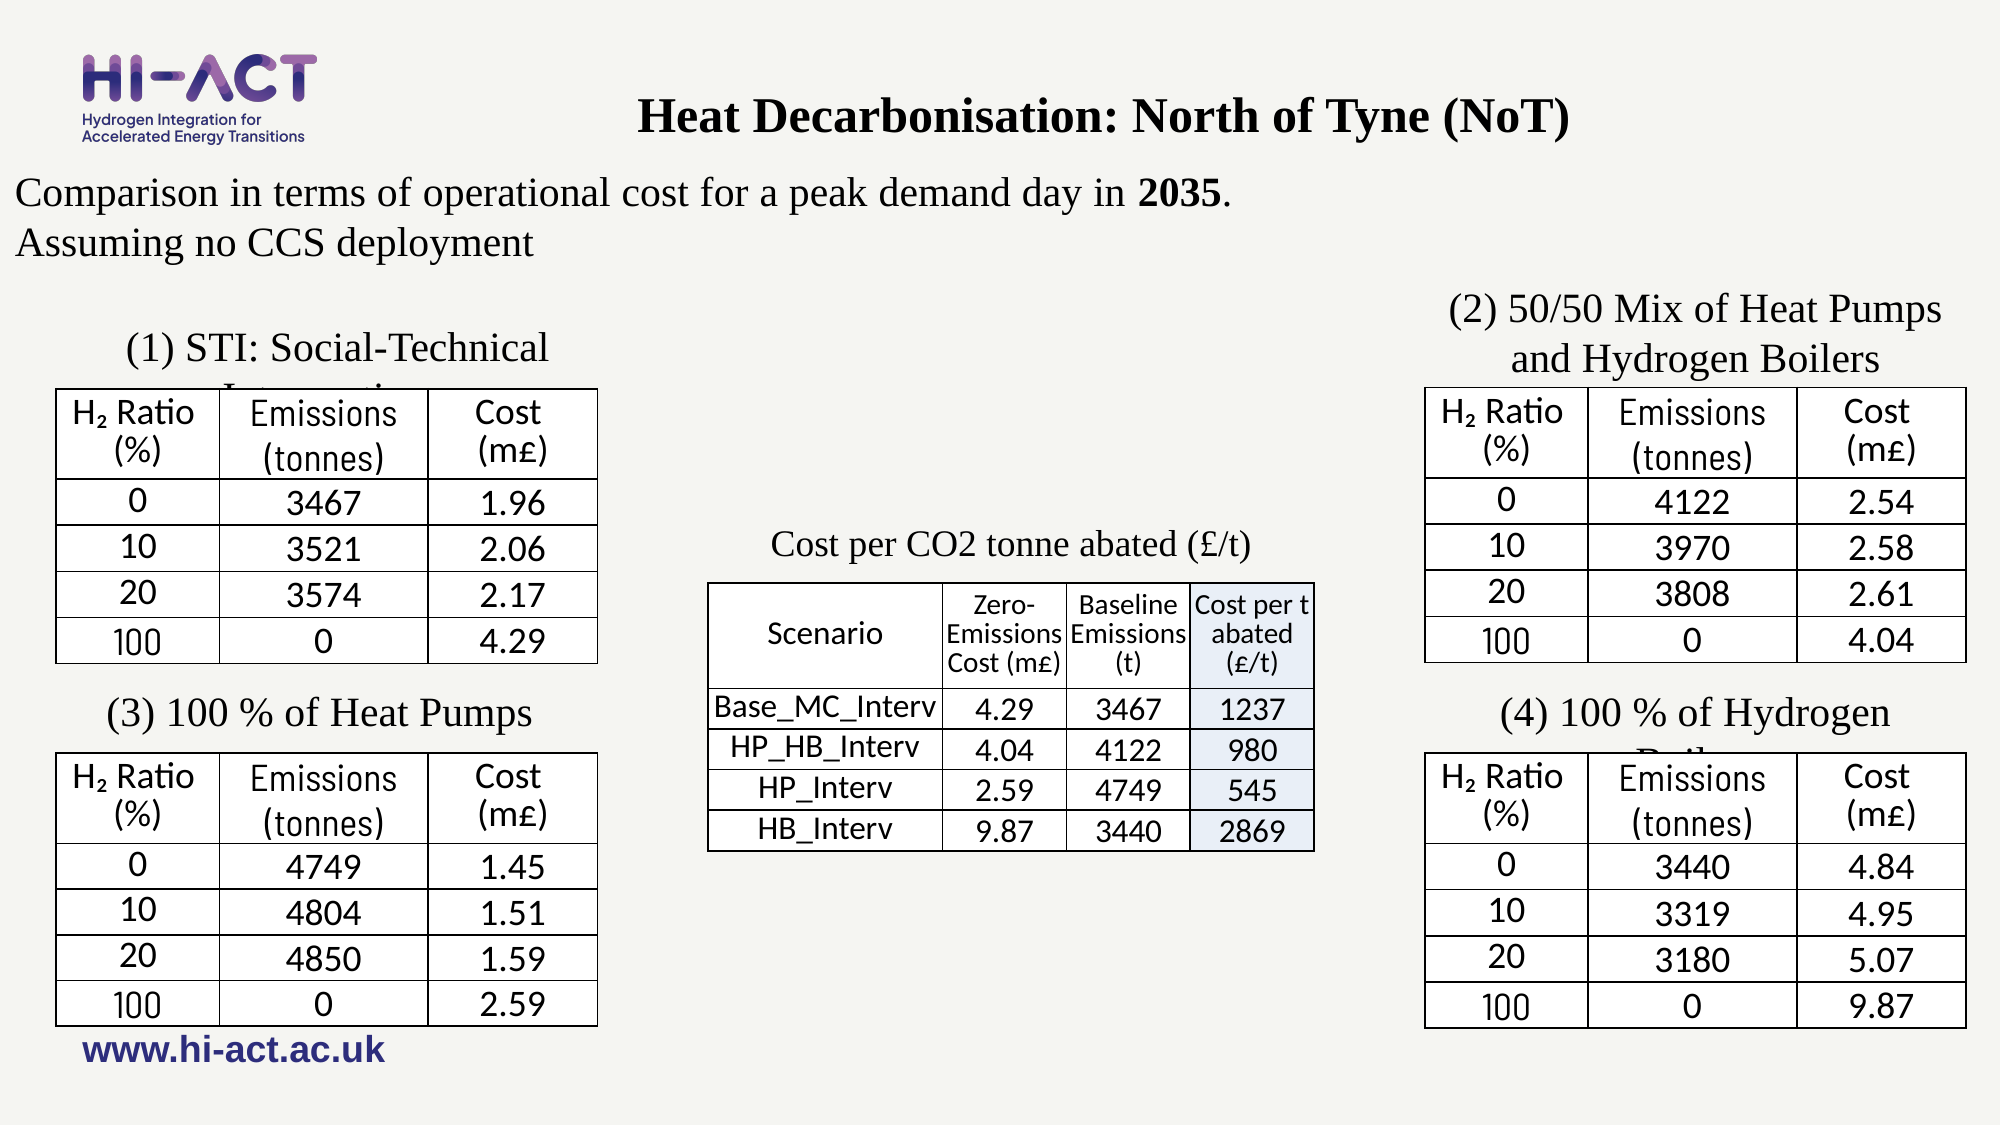

Heat Decarbonisation: North of Tyne (NoT)
Comparison in terms of operational cost for a peak demand day in 2035.
Assuming no CCS deployment
(2) 50/50 Mix of Heat Pumps and Hydrogen Boilers
(1) STI: Social-Technical Interventions
| H₂ Ratio (%) | Emissions (tonnes) | Cost (m£) |
| --- | --- | --- |
| 0 | 4122 | 2.54 |
| 10 | 3970 | 2.58 |
| 20 | 3808 | 2.61 |
| 100 | 0 | 4.04 |
| H₂ Ratio (%) | Emissions (tonnes) | Cost (m£) |
| --- | --- | --- |
| 0 | 3467 | 1.96 |
| 10 | 3521 | 2.06 |
| 20 | 3574 | 2.17 |
| 100 | 0 | 4.29 |
Cost per CO2 tonne abated (£/t)
| Scenario | Zero-Emissions Cost (m£) | Baseline Emissions (t) | Cost per t abated (£/t) |
| --- | --- | --- | --- |
| Base\_MC\_Interv | 4.29 | 3467 | 1237 |
| HP\_HB\_Interv | 4.04 | 4122 | 980 |
| HP\_Interv | 2.59 | 4749 | 545 |
| HB\_Interv | 9.87 | 3440 | 2869 |
(3) 100 % of Heat Pumps
(4) 100 % of Hydrogen Boilers
| H₂ Ratio (%) | Emissions (tonnes) | Cost (m£) |
| --- | --- | --- |
| 0 | 4749 | 1.45 |
| 10 | 4804 | 1.51 |
| 20 | 4850 | 1.59 |
| 100 | 0 | 2.59 |
| H₂ Ratio (%) | Emissions (tonnes) | Cost (m£) |
| --- | --- | --- |
| 0 | 3440 | 4.84 |
| 10 | 3319 | 4.95 |
| 20 | 3180 | 5.07 |
| 100 | 0 | 9.87 |